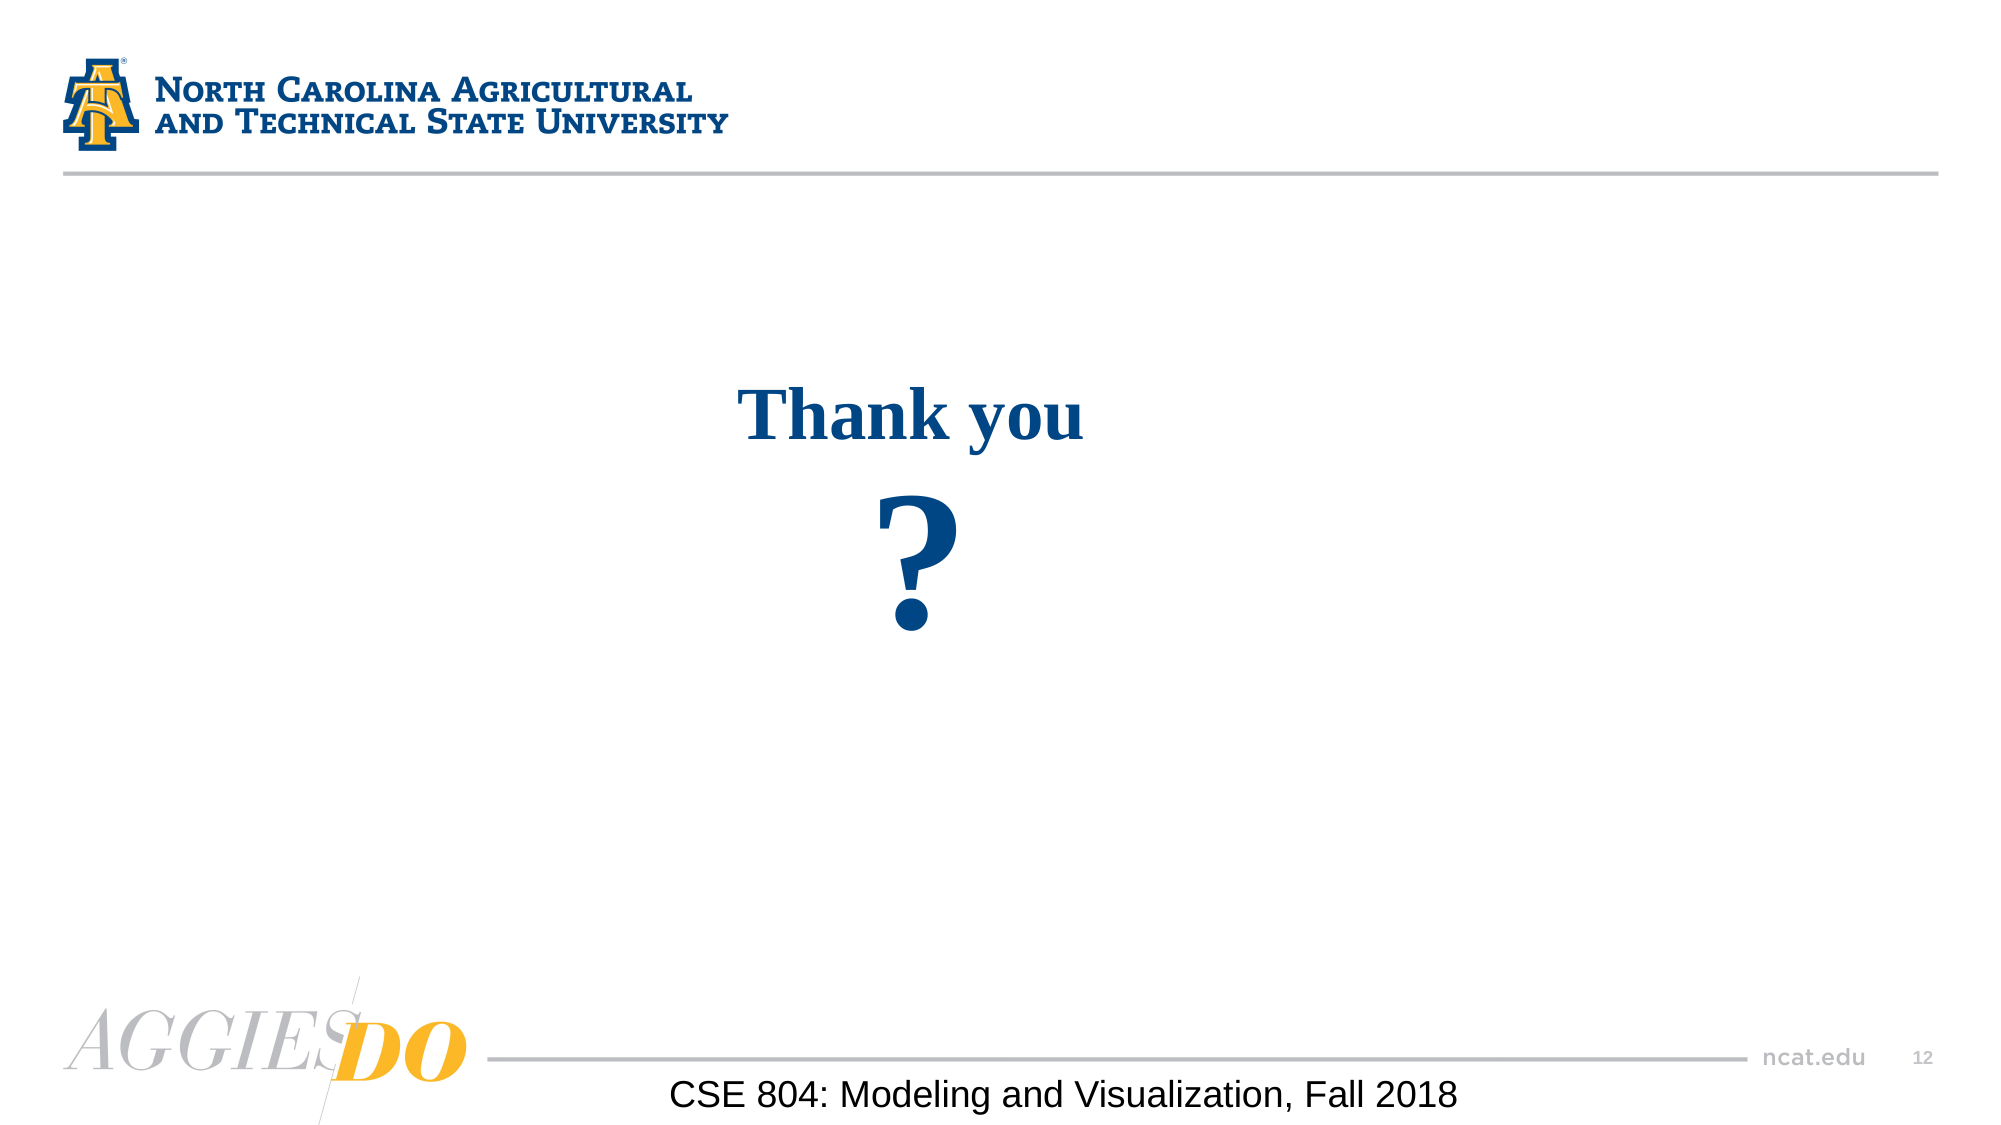

# Thank you ?
CSE 804: Modeling and Visualization, Fall 2018